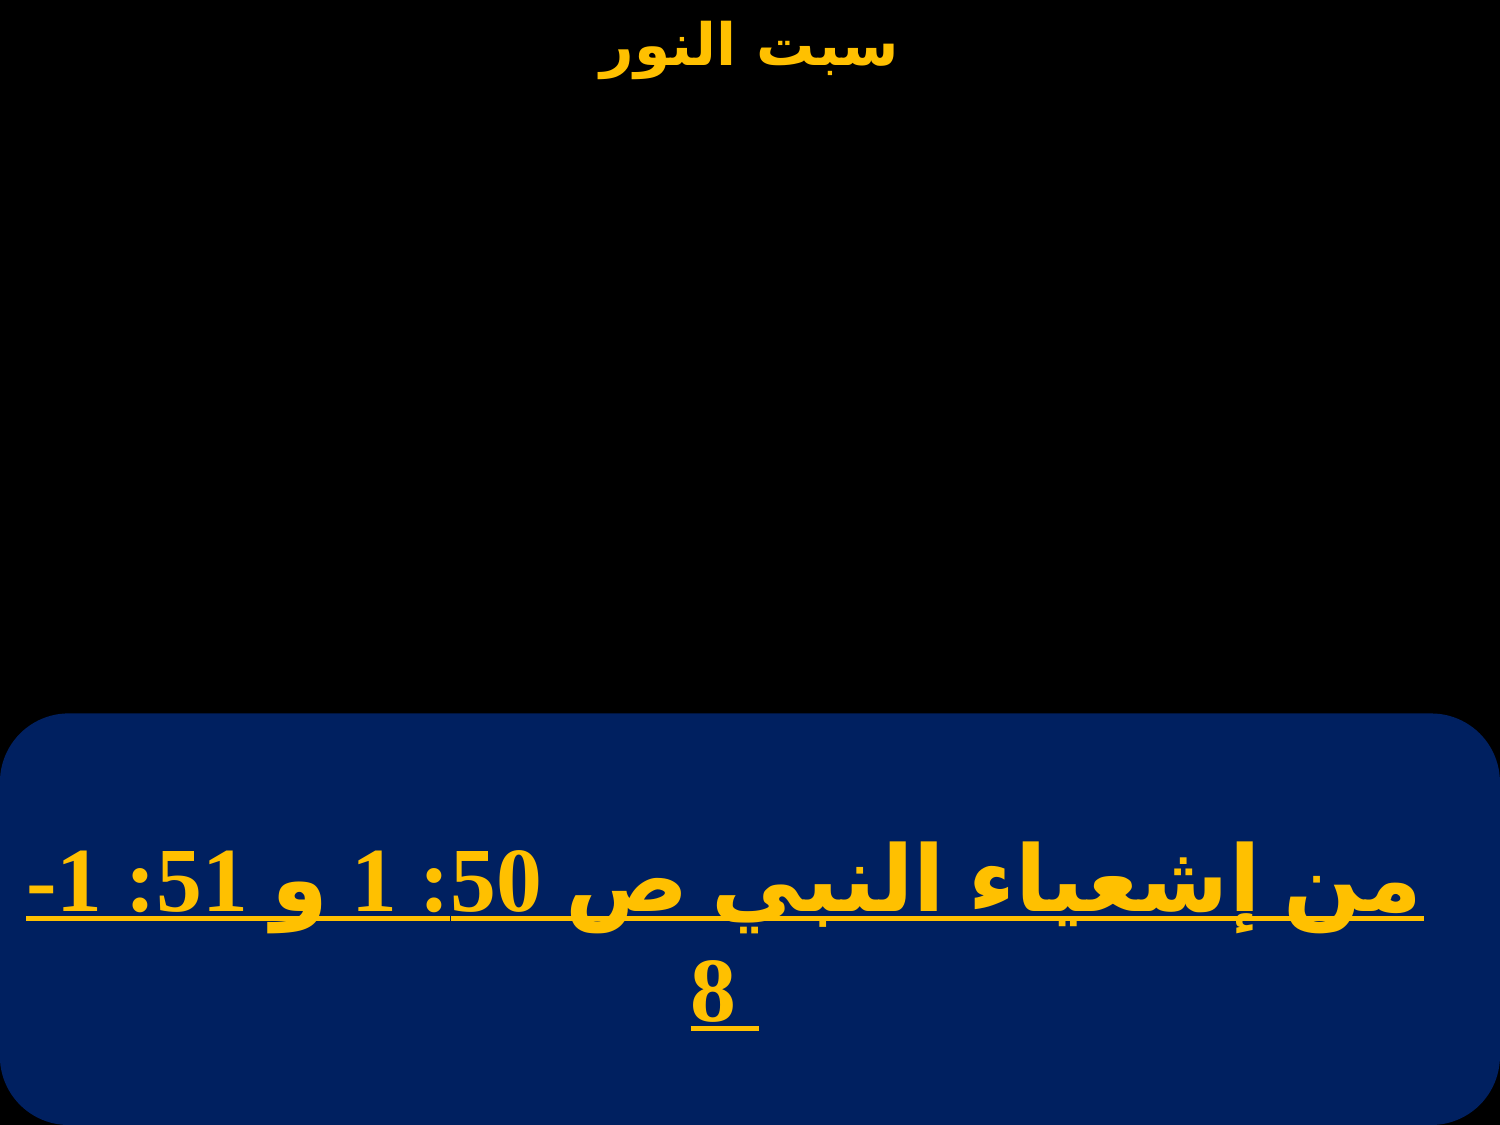

من إشعياء النبي ص 50: 1 و 51: 1-8